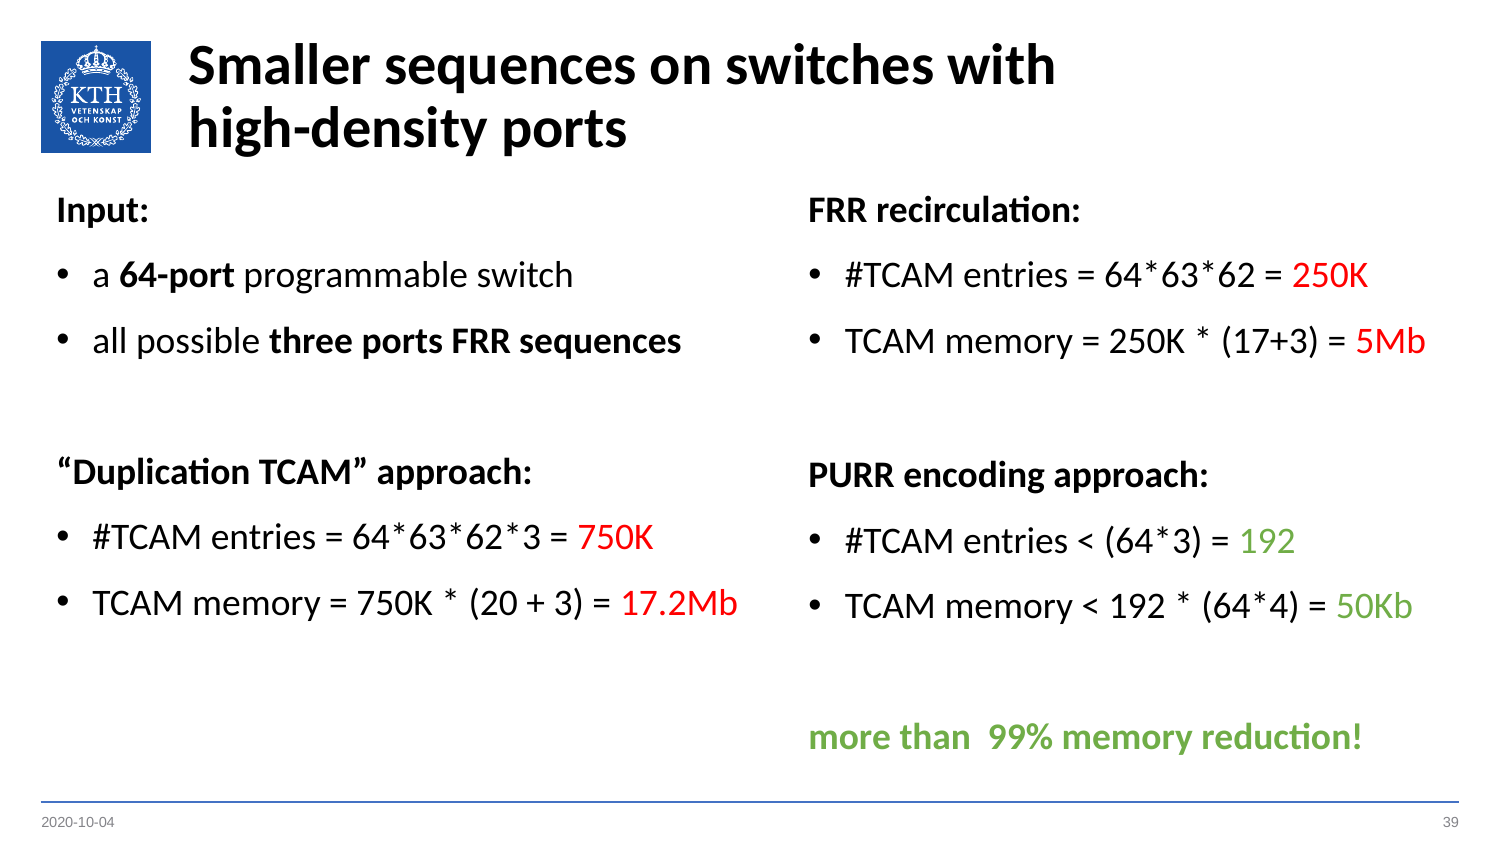

# Smaller sequences on switches with high-density ports
Input:
a 64-port programmable switch
all possible three ports FRR sequences

“Duplication TCAM” approach:
#TCAM entries = 64*63*62*3 = 750K
TCAM memory = 750K * (20 + 3) = 17.2Mb
FRR recirculation:
#TCAM entries = 64*63*62 = 250K
TCAM memory = 250K * (17+3) = 5Mb

PURR encoding approach:
#TCAM entries < (64*3) = 192
TCAM memory < 192 * (64*4) = 50Kb

more than  99% memory reduction!

2020-10-04
39